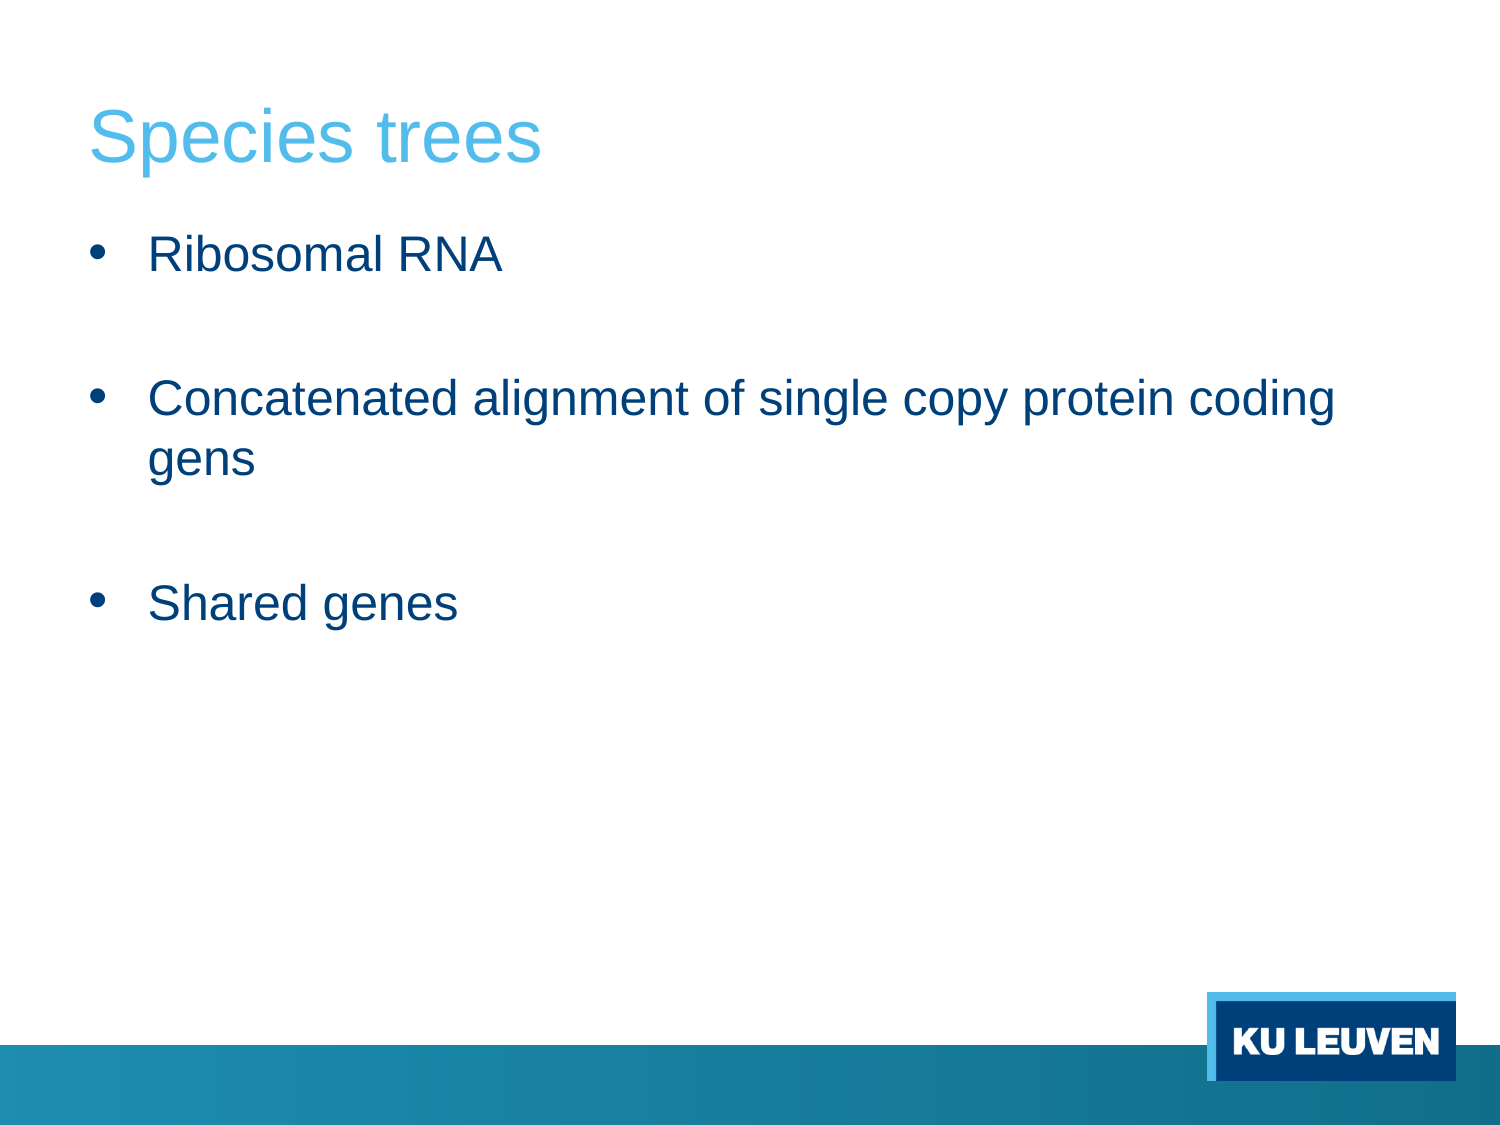

# Species trees
Ribosomal RNA

Concatenated alignment of single copy protein coding gens

Shared genes